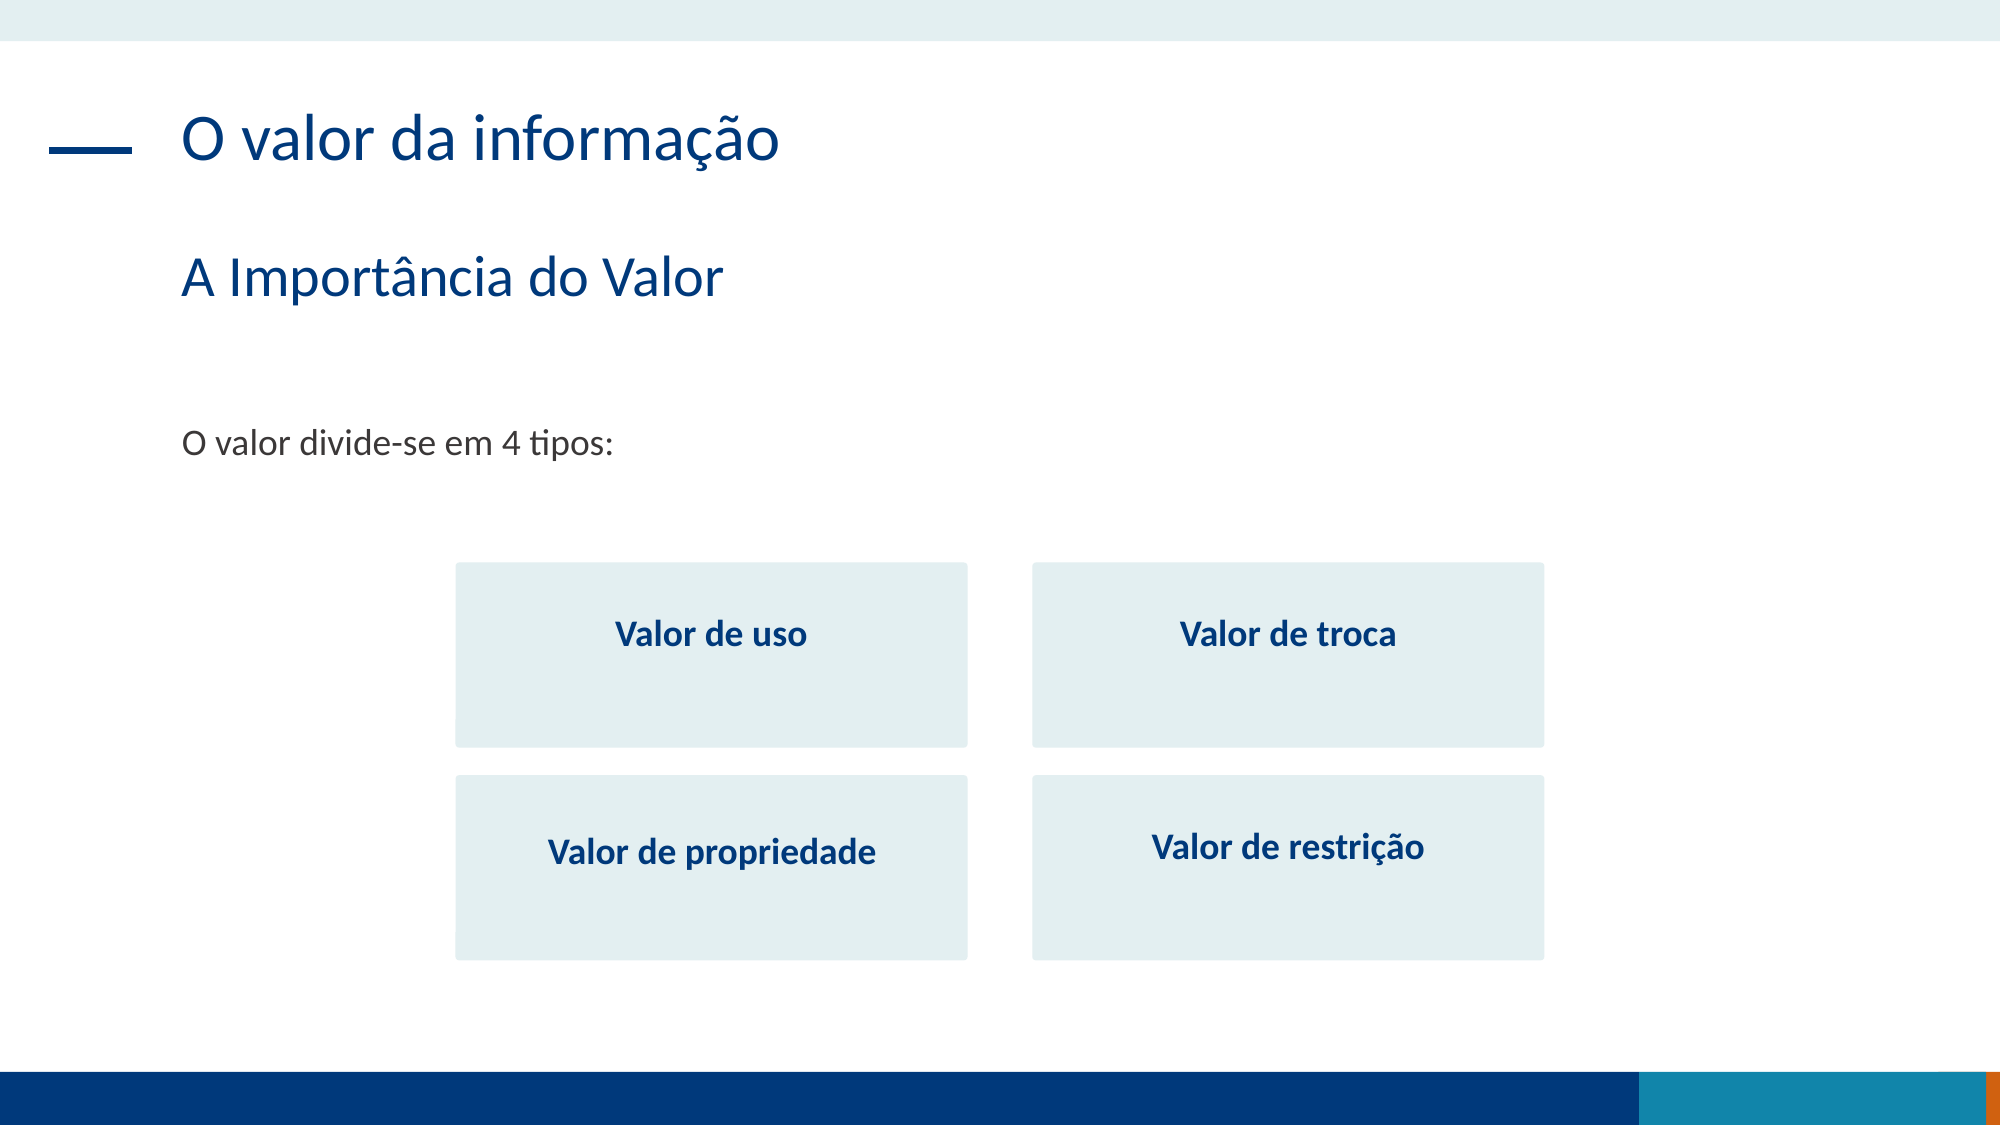

O valor da informação

A Importância do Valor

O valor divide-se em 4 tipos:

Valor de uso

Valor de troca

Valor de propriedade

Valor de restrição